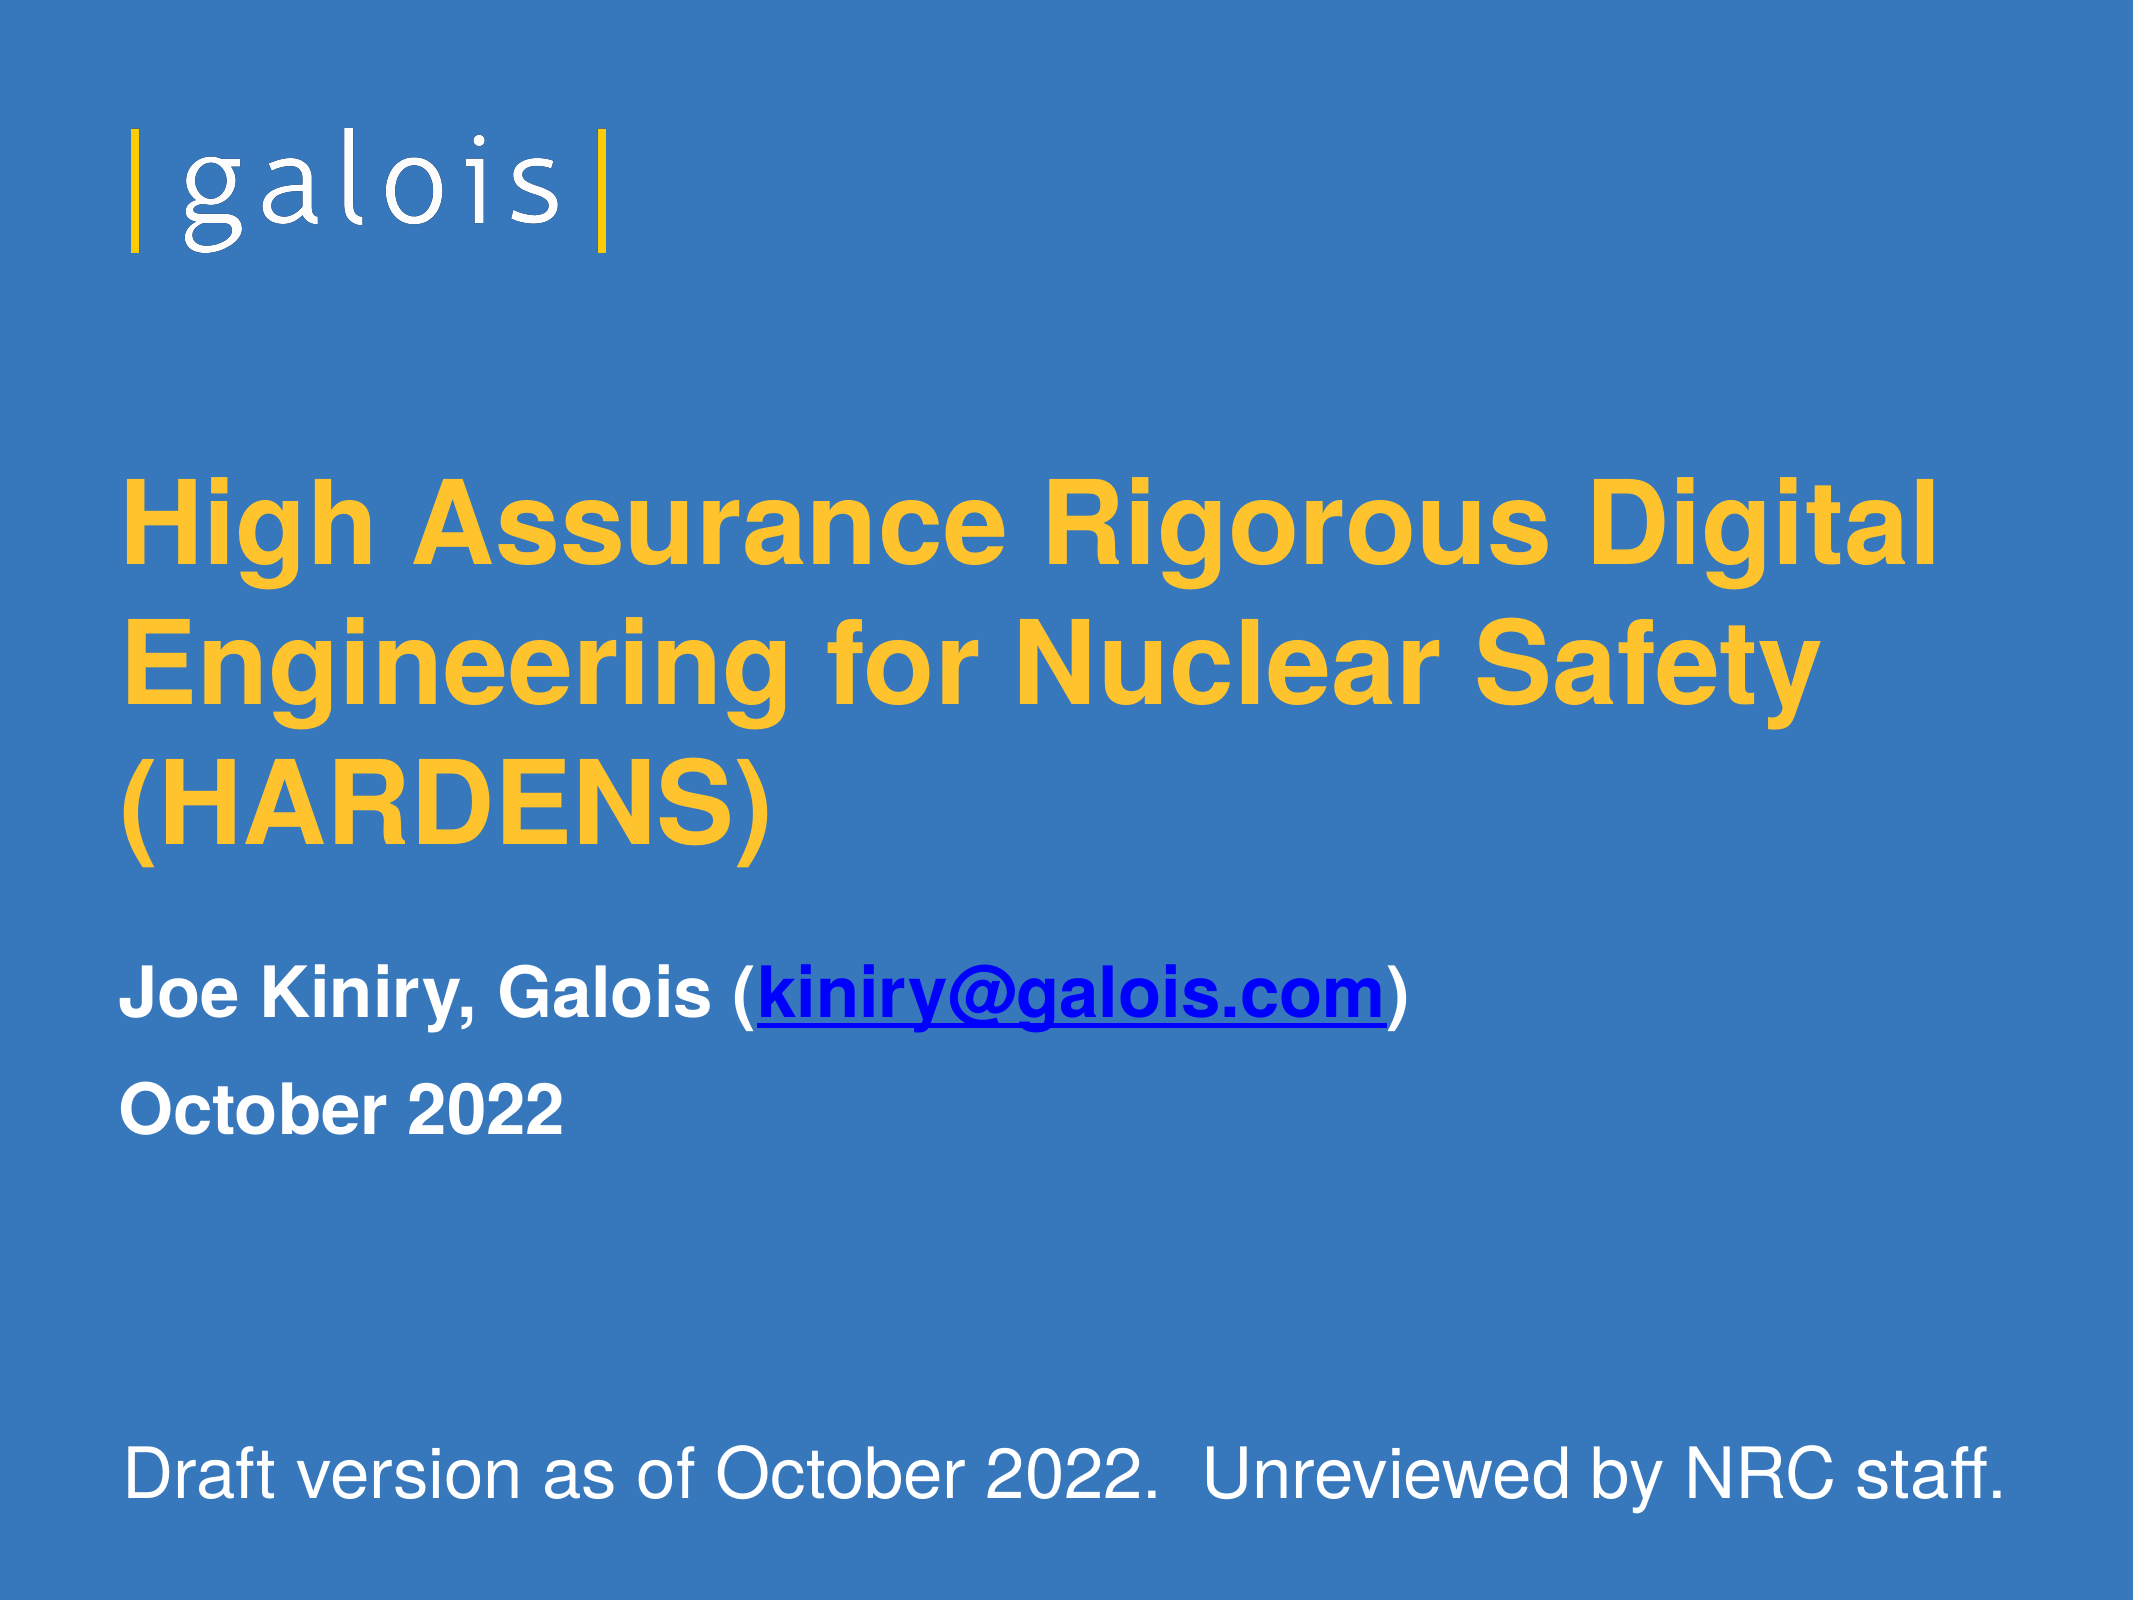

High Assurance Rigorous Digital Engineering for Nuclear Safety (HARDENS)
Joe Kiniry, Galois (kiniry@galois.com)
October 2022
Draft version as of October 2022.  Unreviewed by NRC staff.